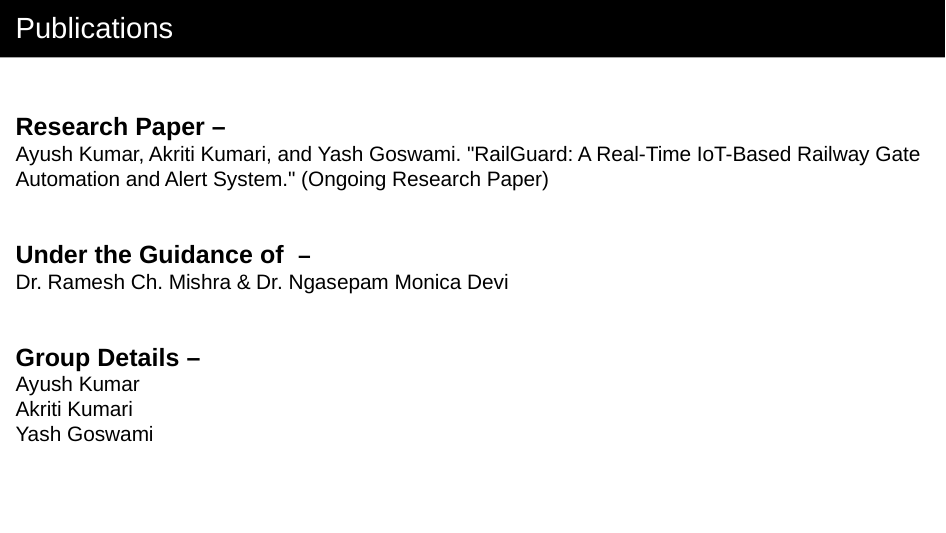

# Publications
Research Paper –
Ayush Kumar, Akriti Kumari, and Yash Goswami. "RailGuard: A Real-Time IoT-Based Railway Gate Automation and Alert System." (Ongoing Research Paper)
Under the Guidance of  –
Dr. Ramesh Ch. Mishra & Dr. Ngasepam Monica Devi
Group Details –
Ayush Kumar
Akriti Kumari
Yash Goswami